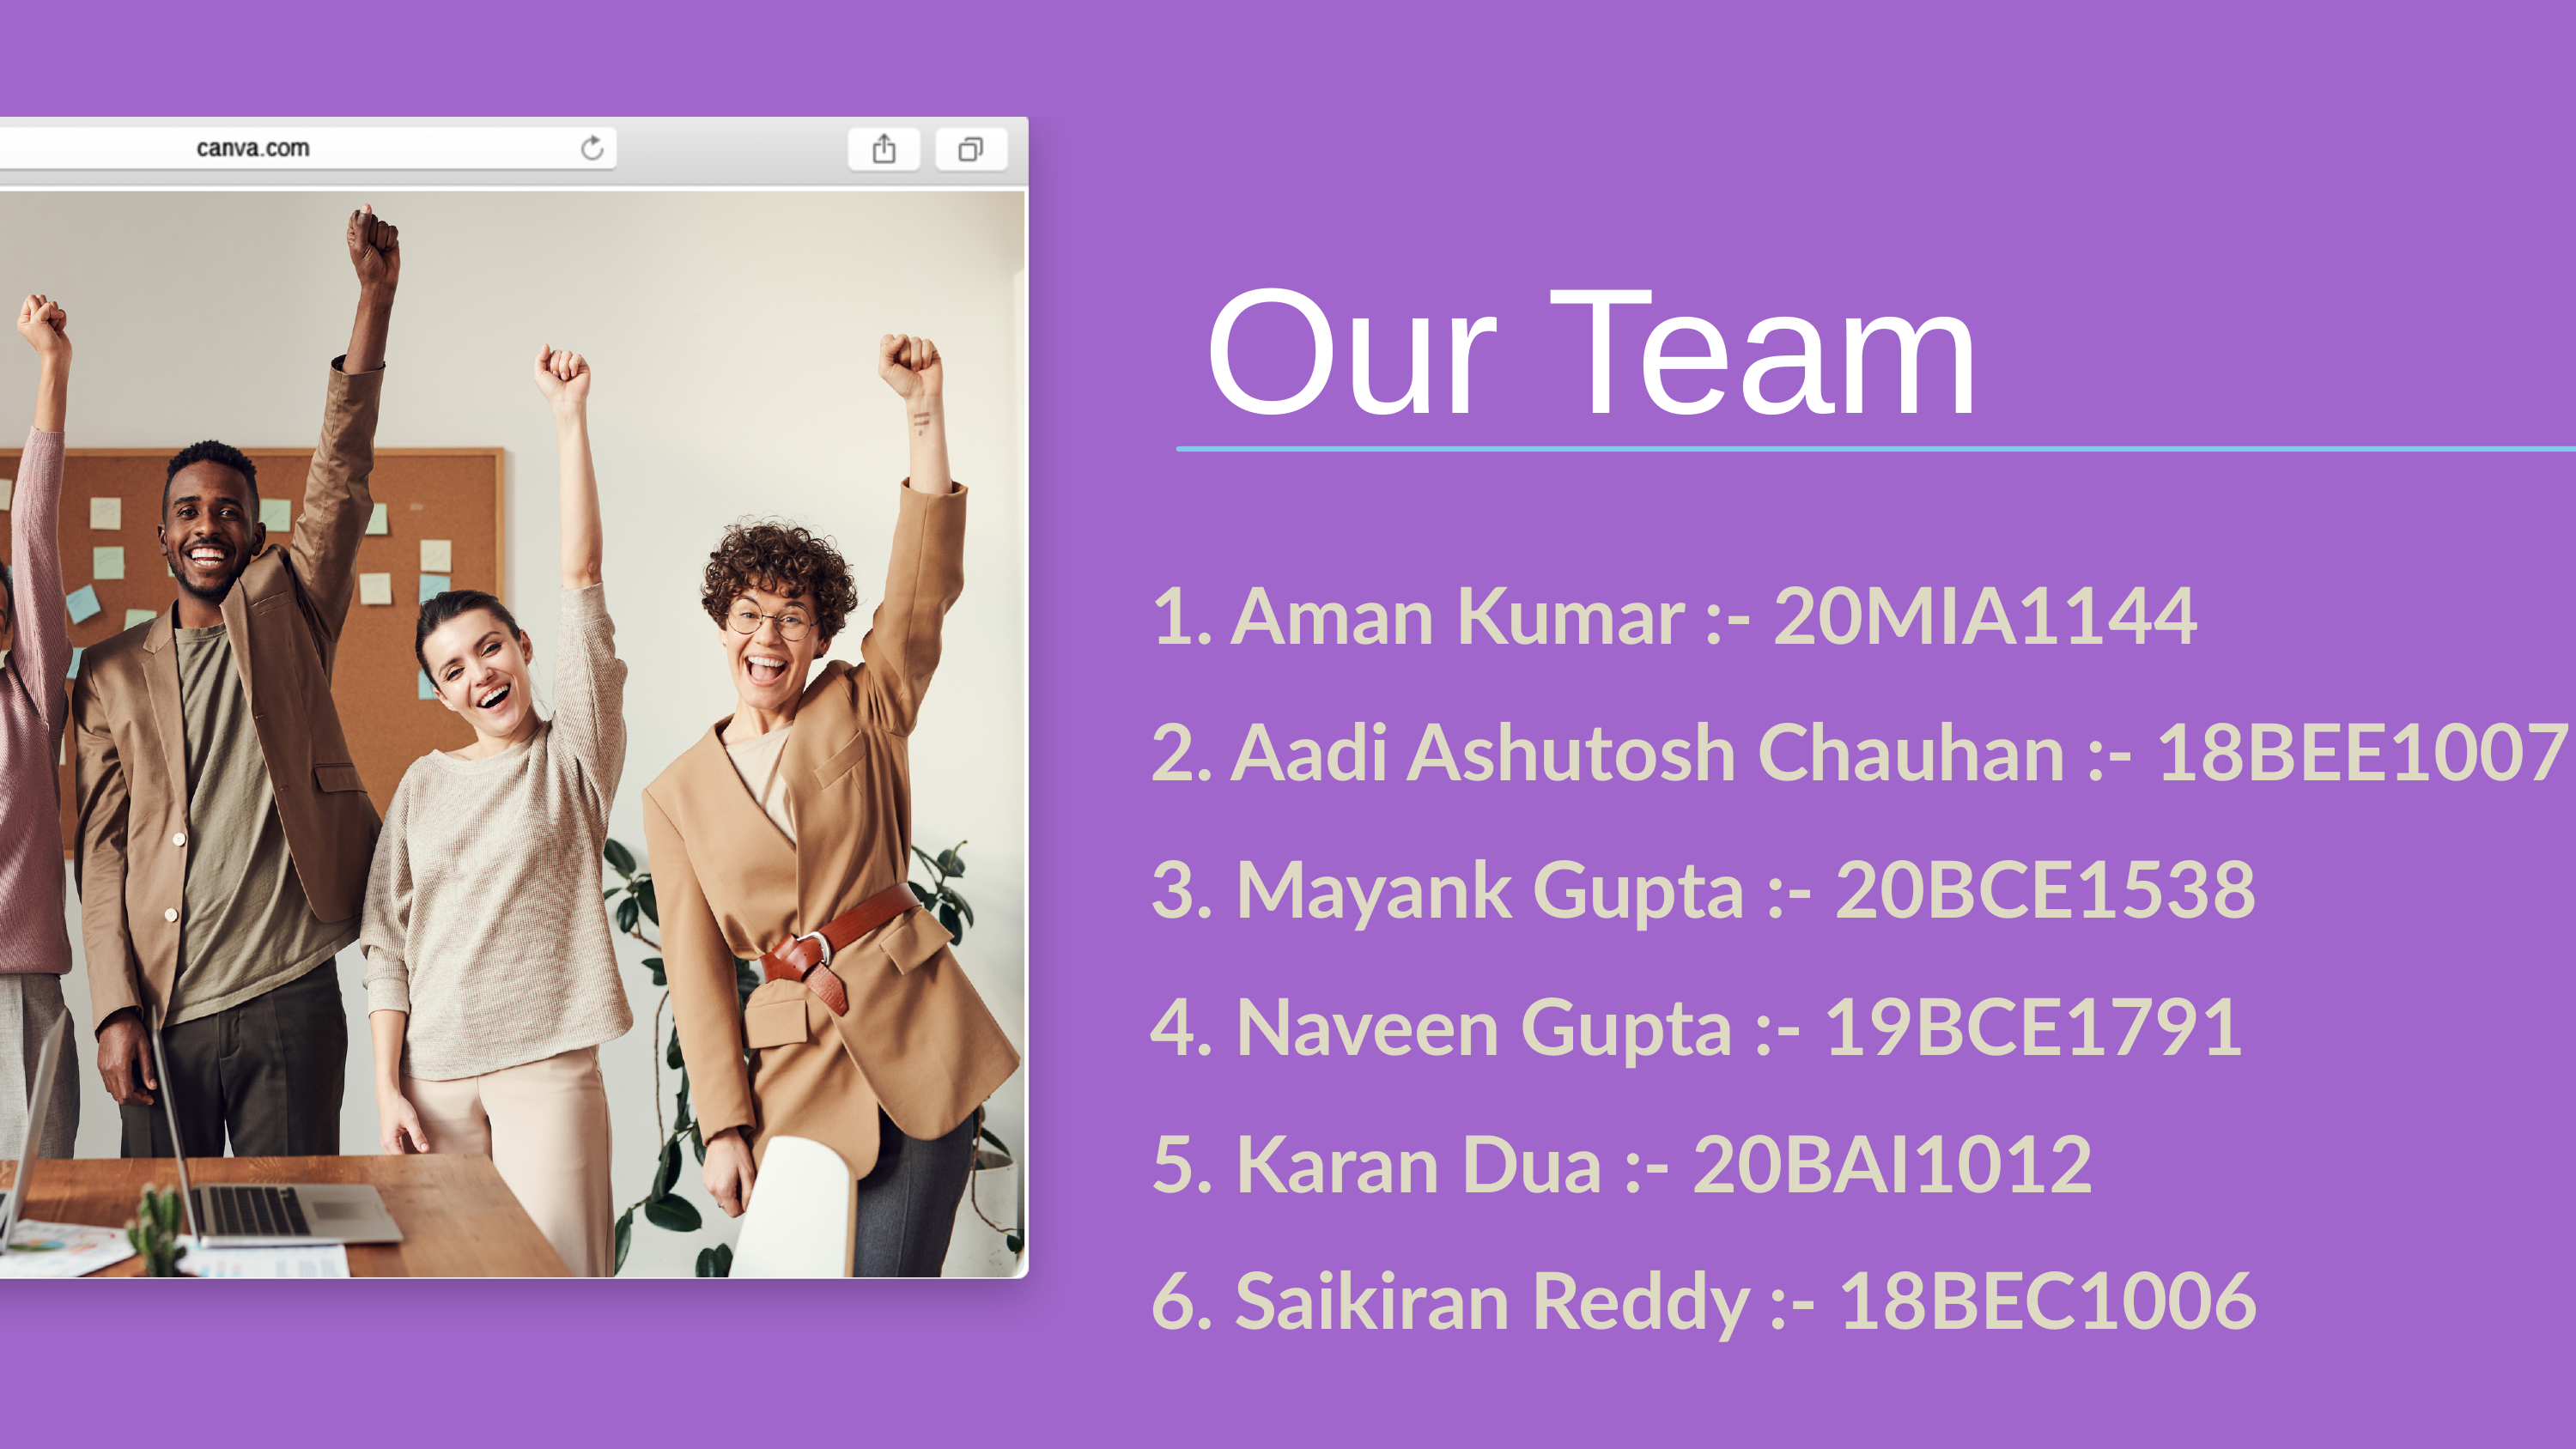

Our Team

1. Aman Kumar :- 20MIA1144
2. Aadi Ashutosh Chauhan :- 18BEE1007
3. Mayank Gupta :- 20BCE1538
4. Naveen Gupta :- 19BCE1791
5. Karan Dua :- 20BAI1012
6. Saikiran Reddy :- 18BEC1006